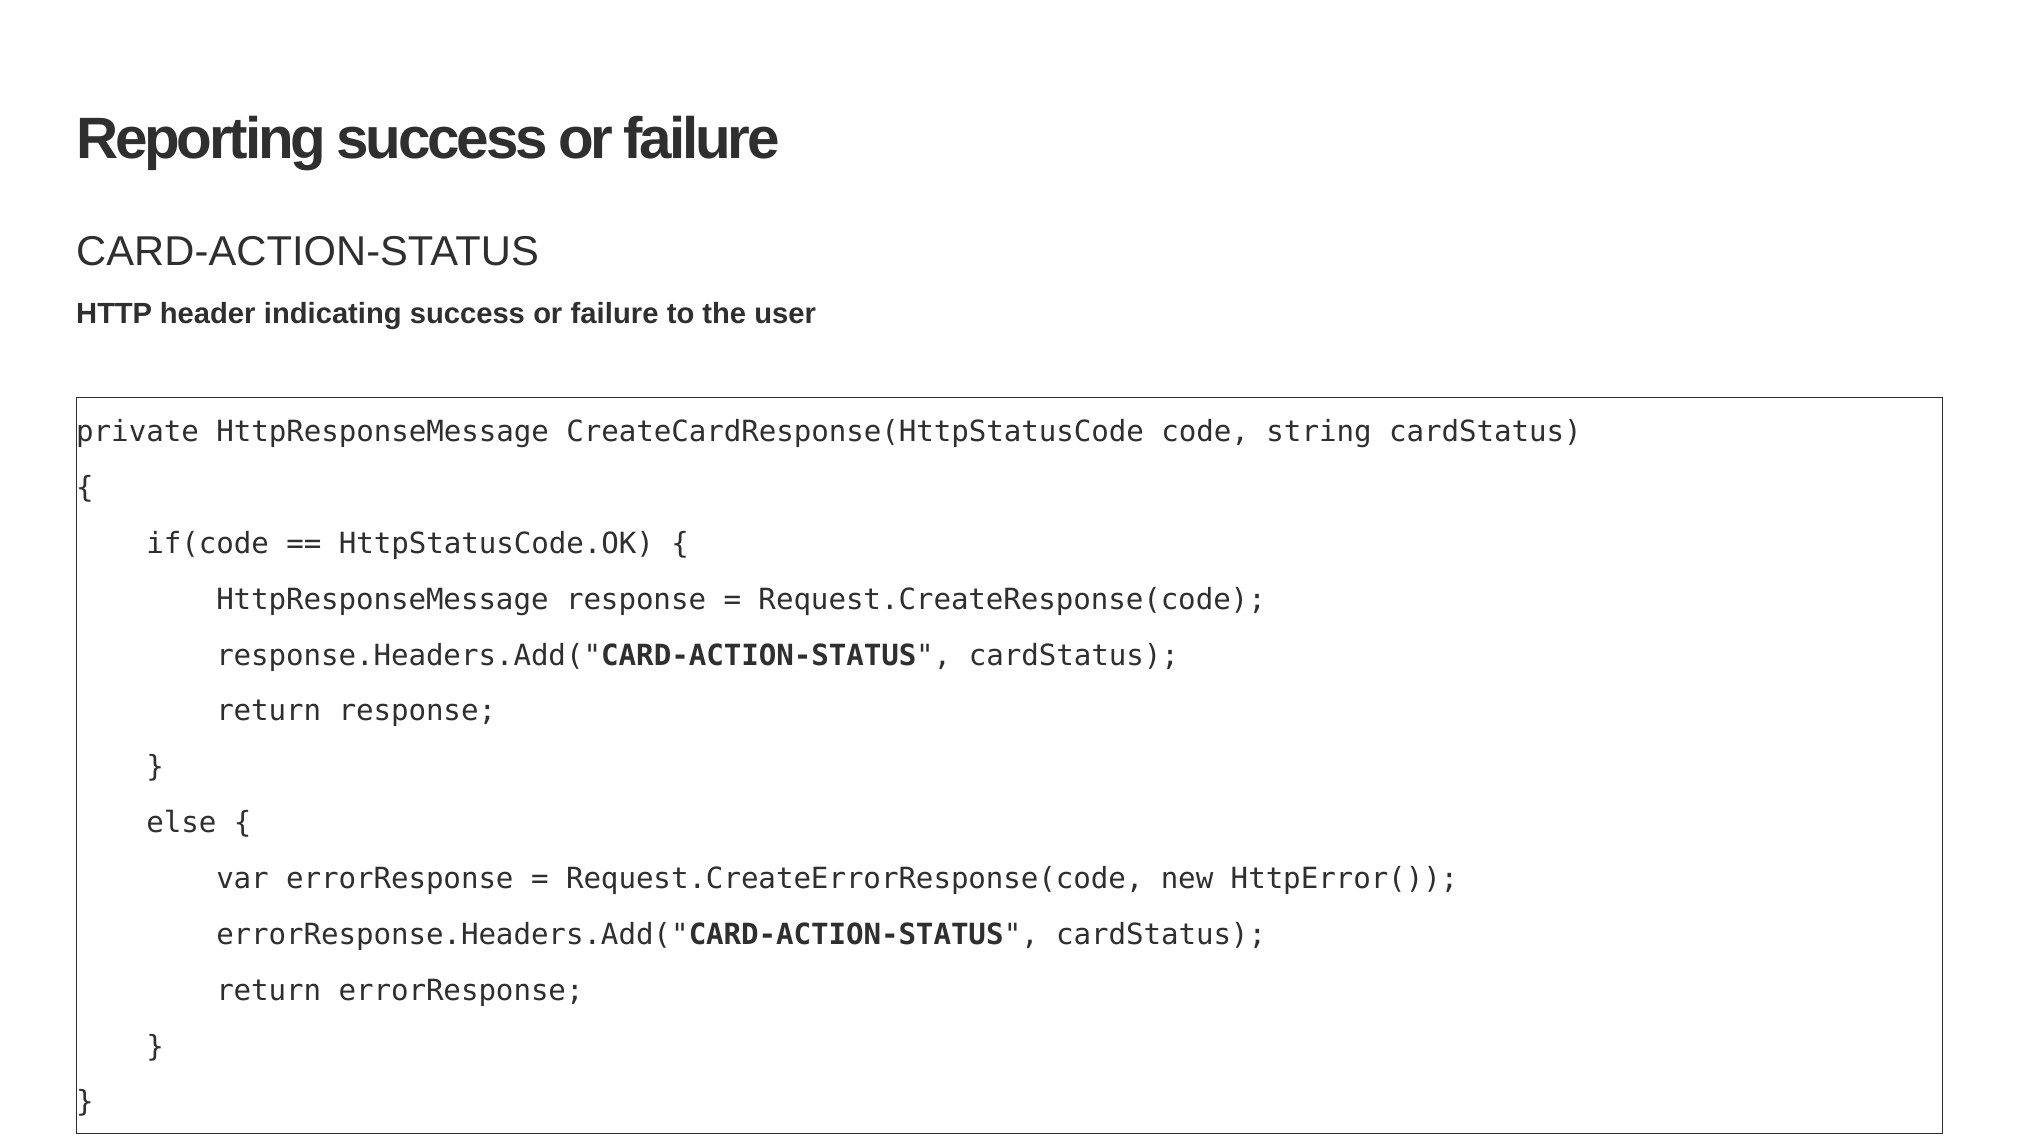

# Reporting success or failure
CARD-ACTION-STATUS
HTTP header indicating success or failure to the user
private HttpResponseMessage CreateCardResponse(HttpStatusCode code, string cardStatus)
{
    if(code == HttpStatusCode.OK) {
        HttpResponseMessage response = Request.CreateResponse(code);
        response.Headers.Add("CARD-ACTION-STATUS", cardStatus);
        return response;
    }
    else {
        var errorResponse = Request.CreateErrorResponse(code, new HttpError());
        errorResponse.Headers.Add("CARD-ACTION-STATUS", cardStatus);
        return errorResponse;
    }
}